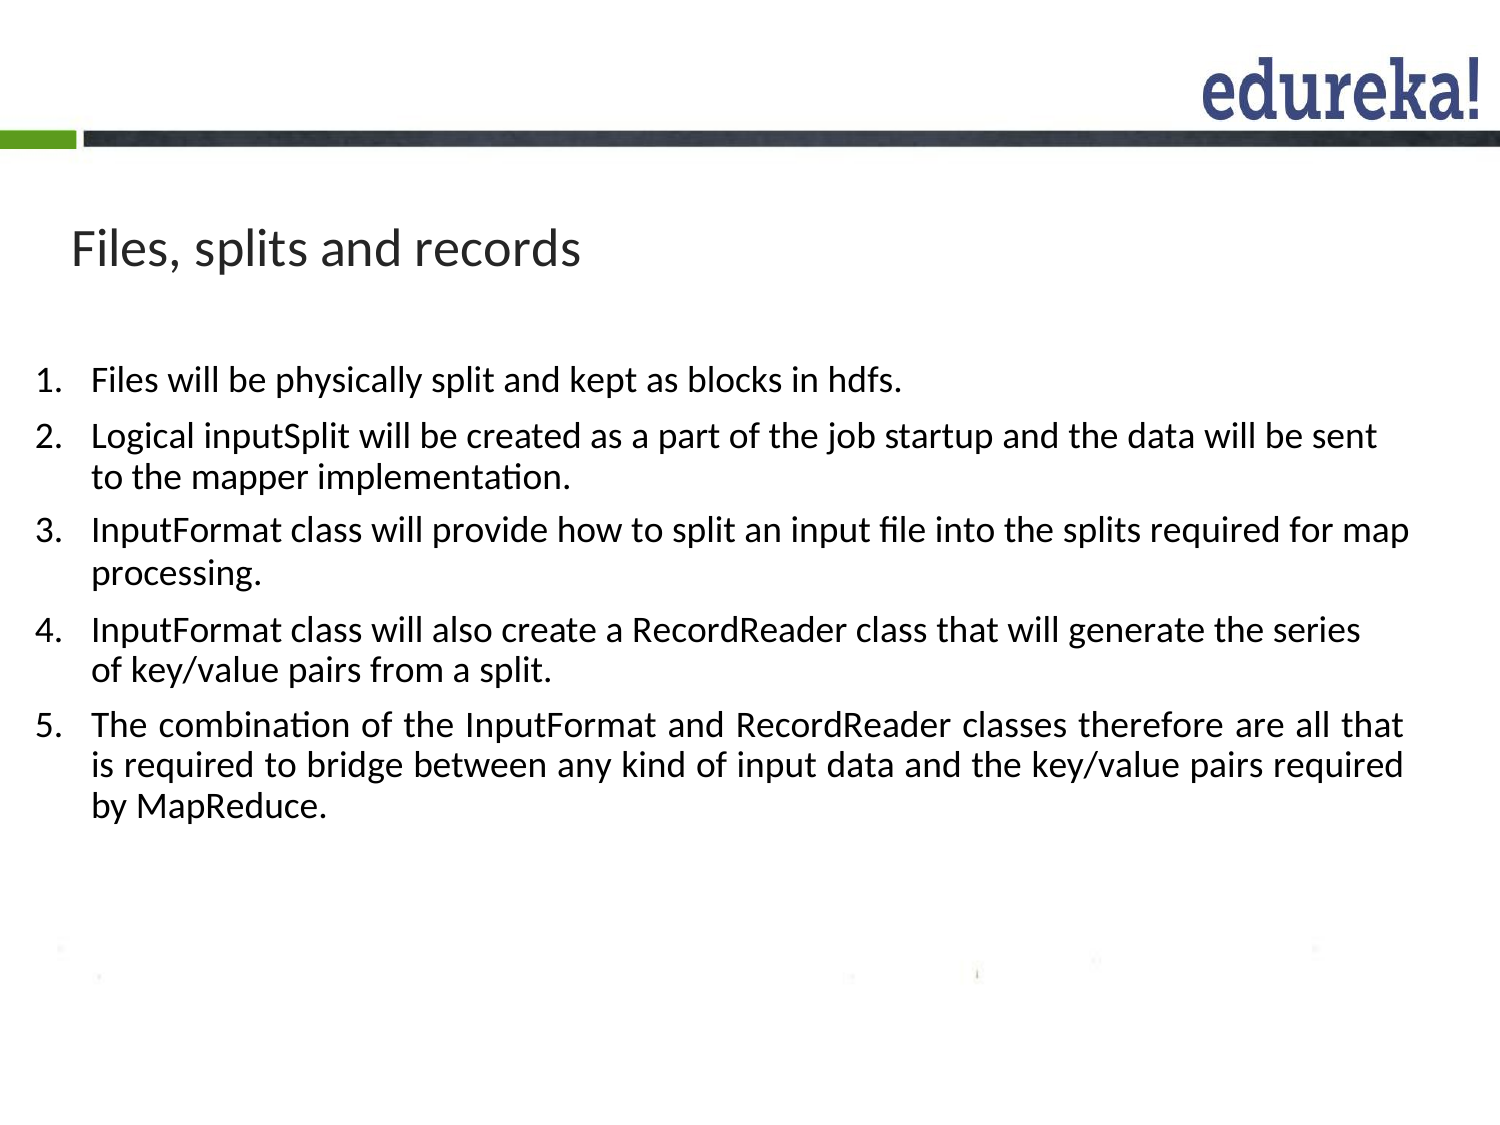

# Files, splits and records
Files will be physically split and kept as blocks in hdfs.
Logical inputSplit will be created as a part of the job startup and the data will be sent to the mapper implementation.
InputFormat class will provide how to split an input file into the splits required for map
processing.
InputFormat class will also create a RecordReader class that will generate the series of key/value pairs from a split.
The combination of the InputFormat and RecordReader classes therefore are all that is required to bridge between any kind of input data and the key/value pairs required by MapReduce.